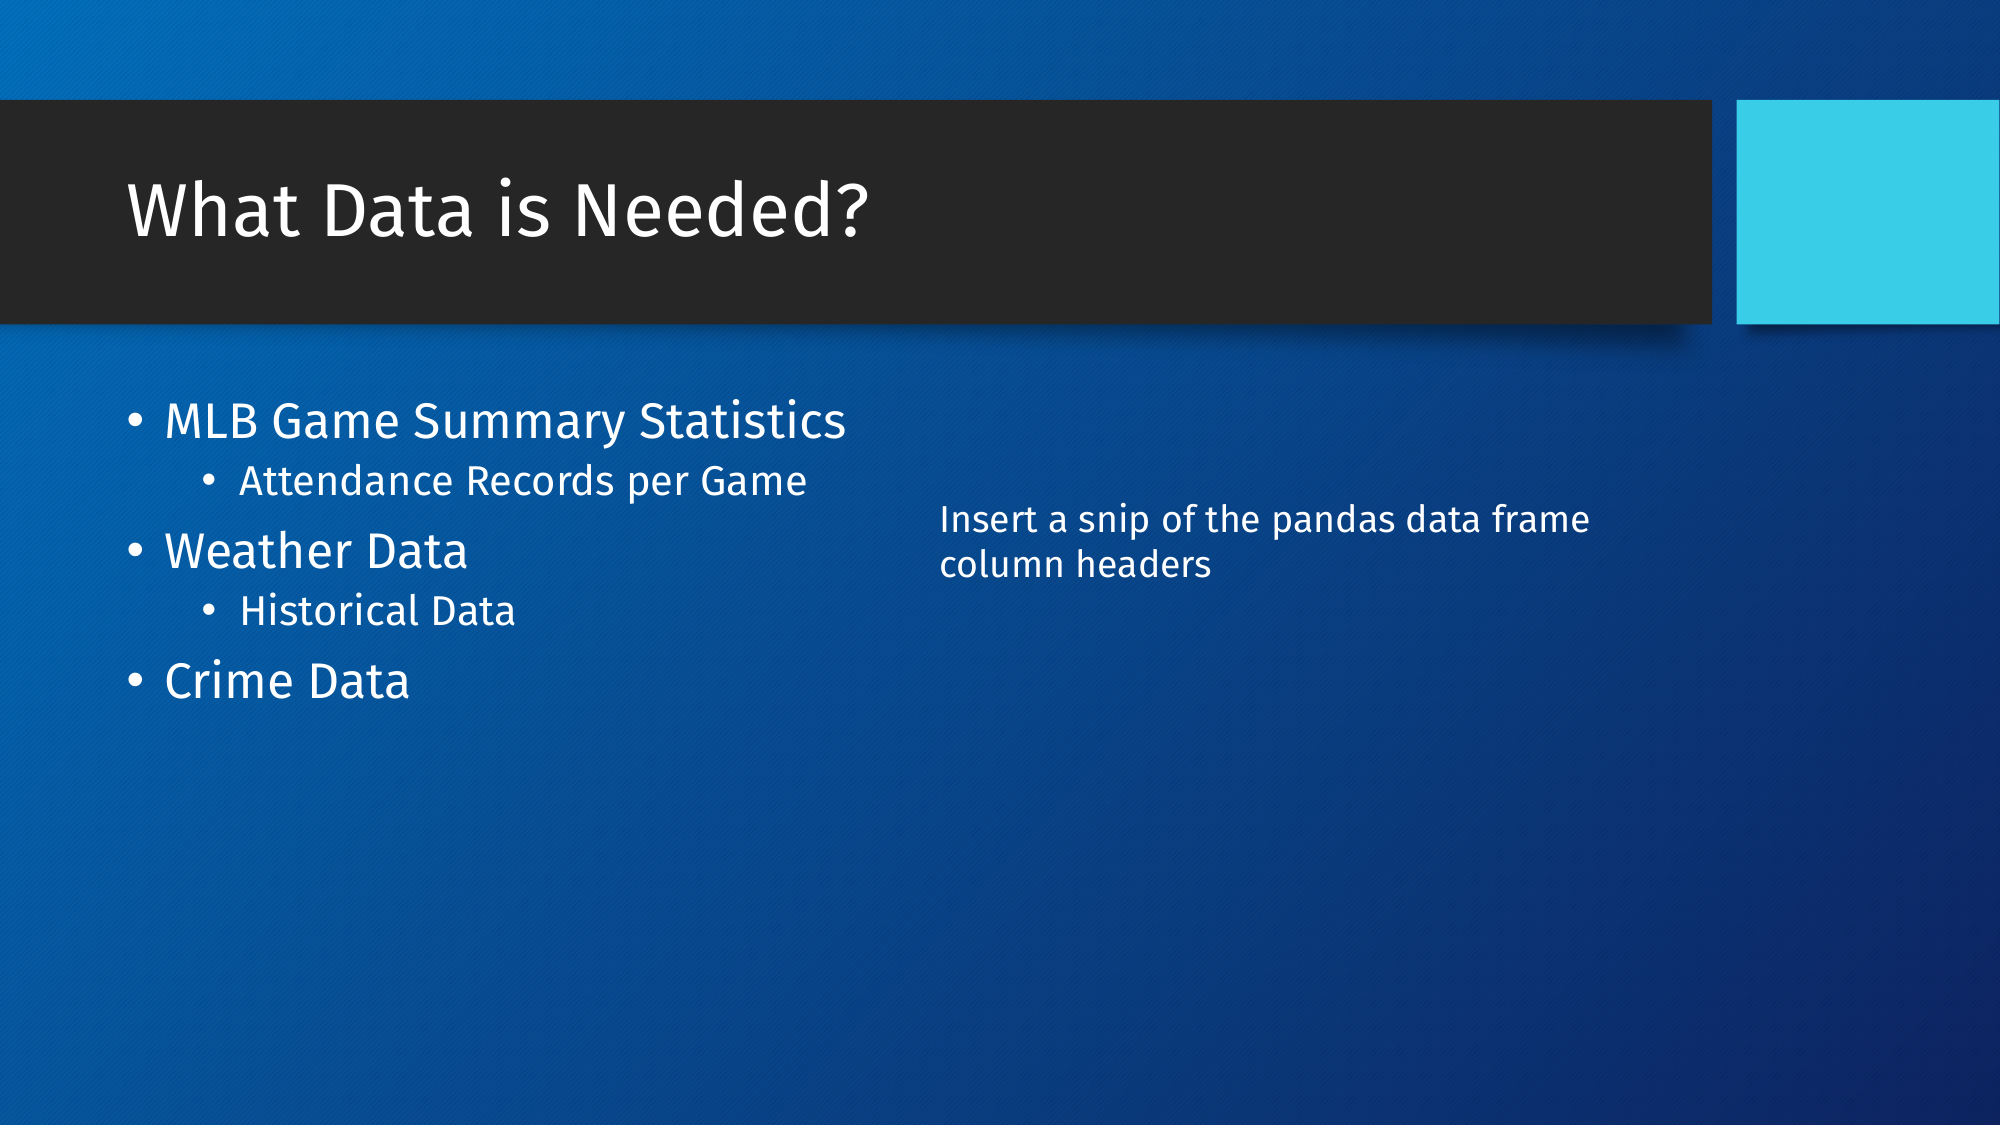

# What Data is Needed?
MLB Game Summary Statistics
Attendance Records per Game
Weather Data
Historical Data
Crime Data

Insert a snip of the pandas data frame column headers